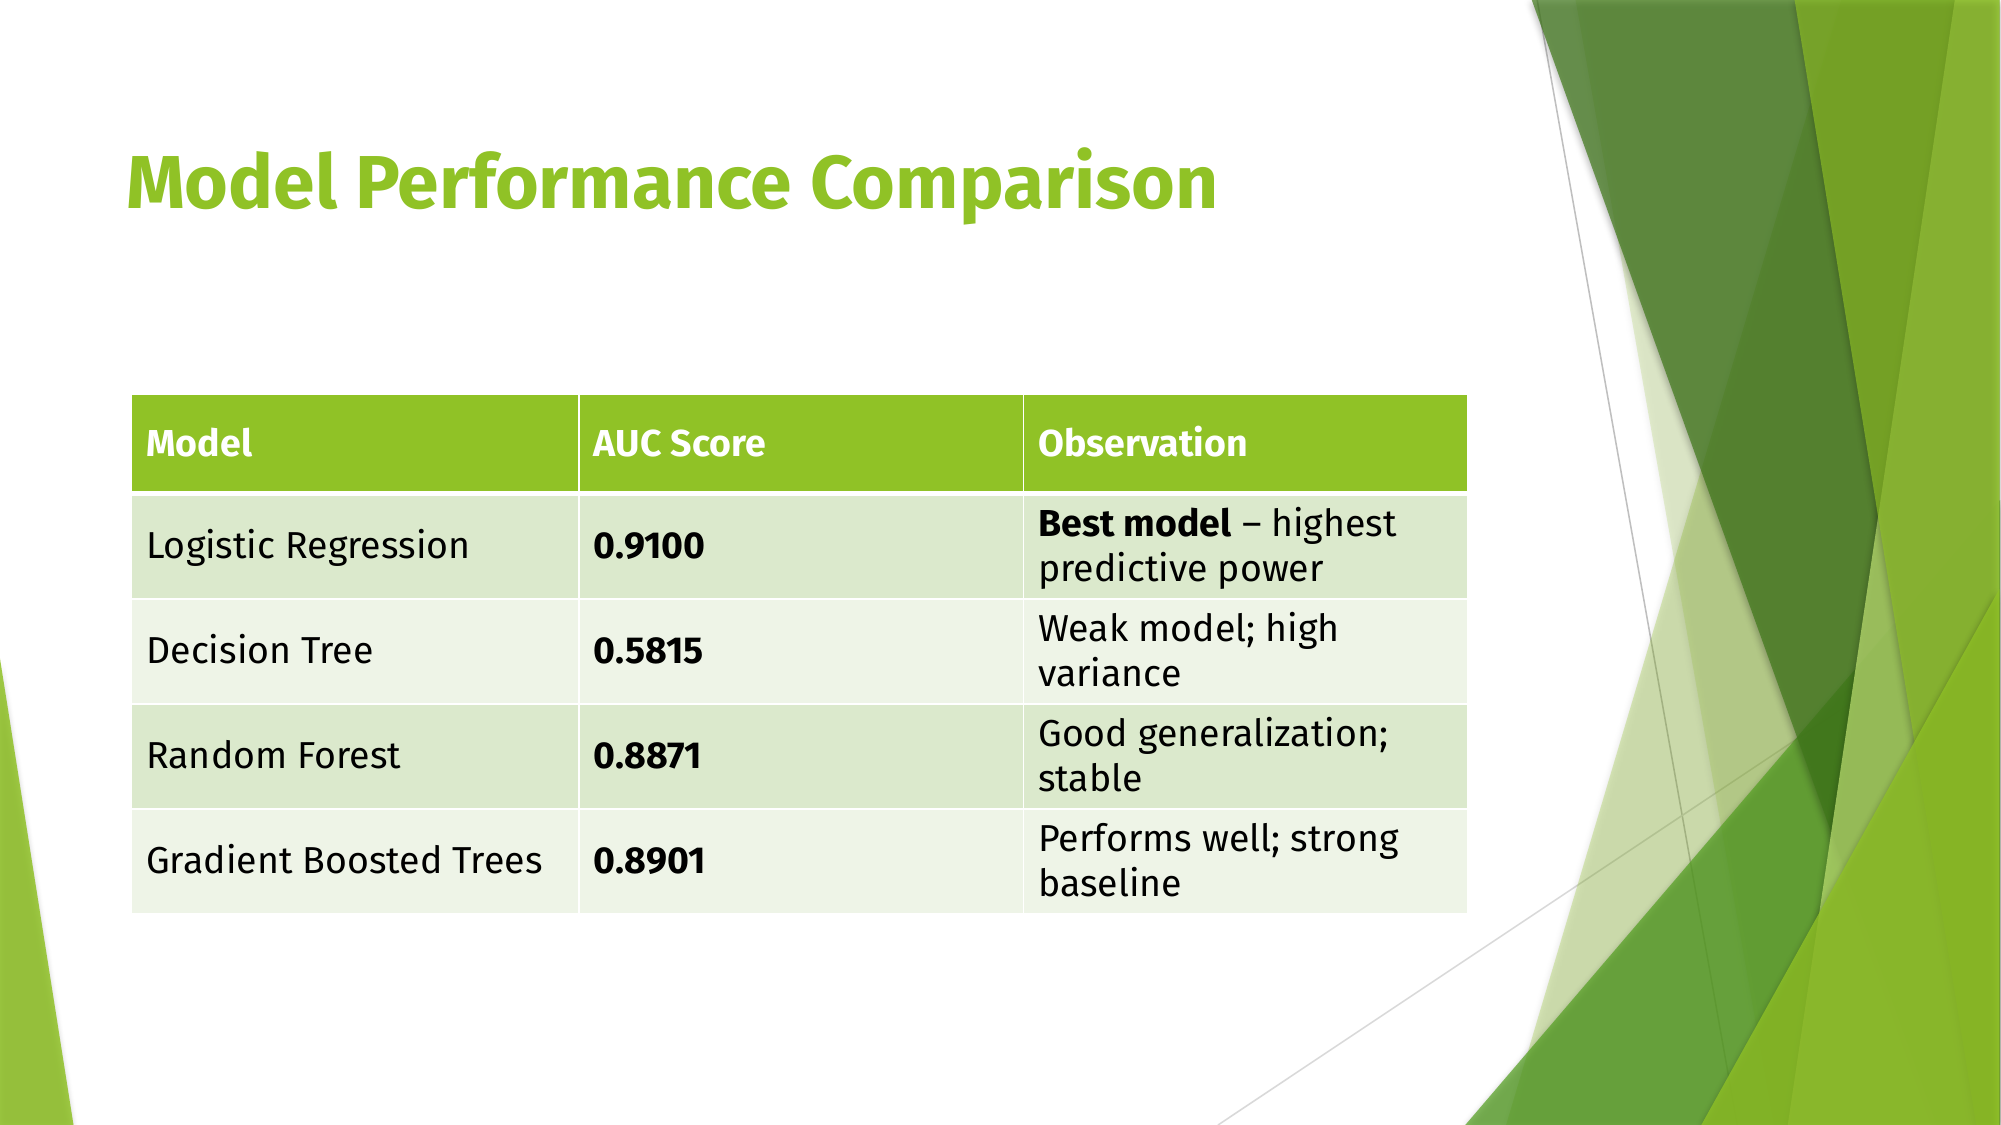

# Model Performance Comparison
| Model | AUC Score | Observation |
| --- | --- | --- |
| Logistic Regression | 0.9100 | Best model – highest predictive power |
| Decision Tree | 0.5815 | Weak model; high variance |
| Random Forest | 0.8871 | Good generalization; stable |
| Gradient Boosted Trees | 0.8901 | Performs well; strong baseline |
|  |  |  |
| --- | --- | --- |
|  |  |  |
|  |  |  |
|  |  |  |
|  |  |  |